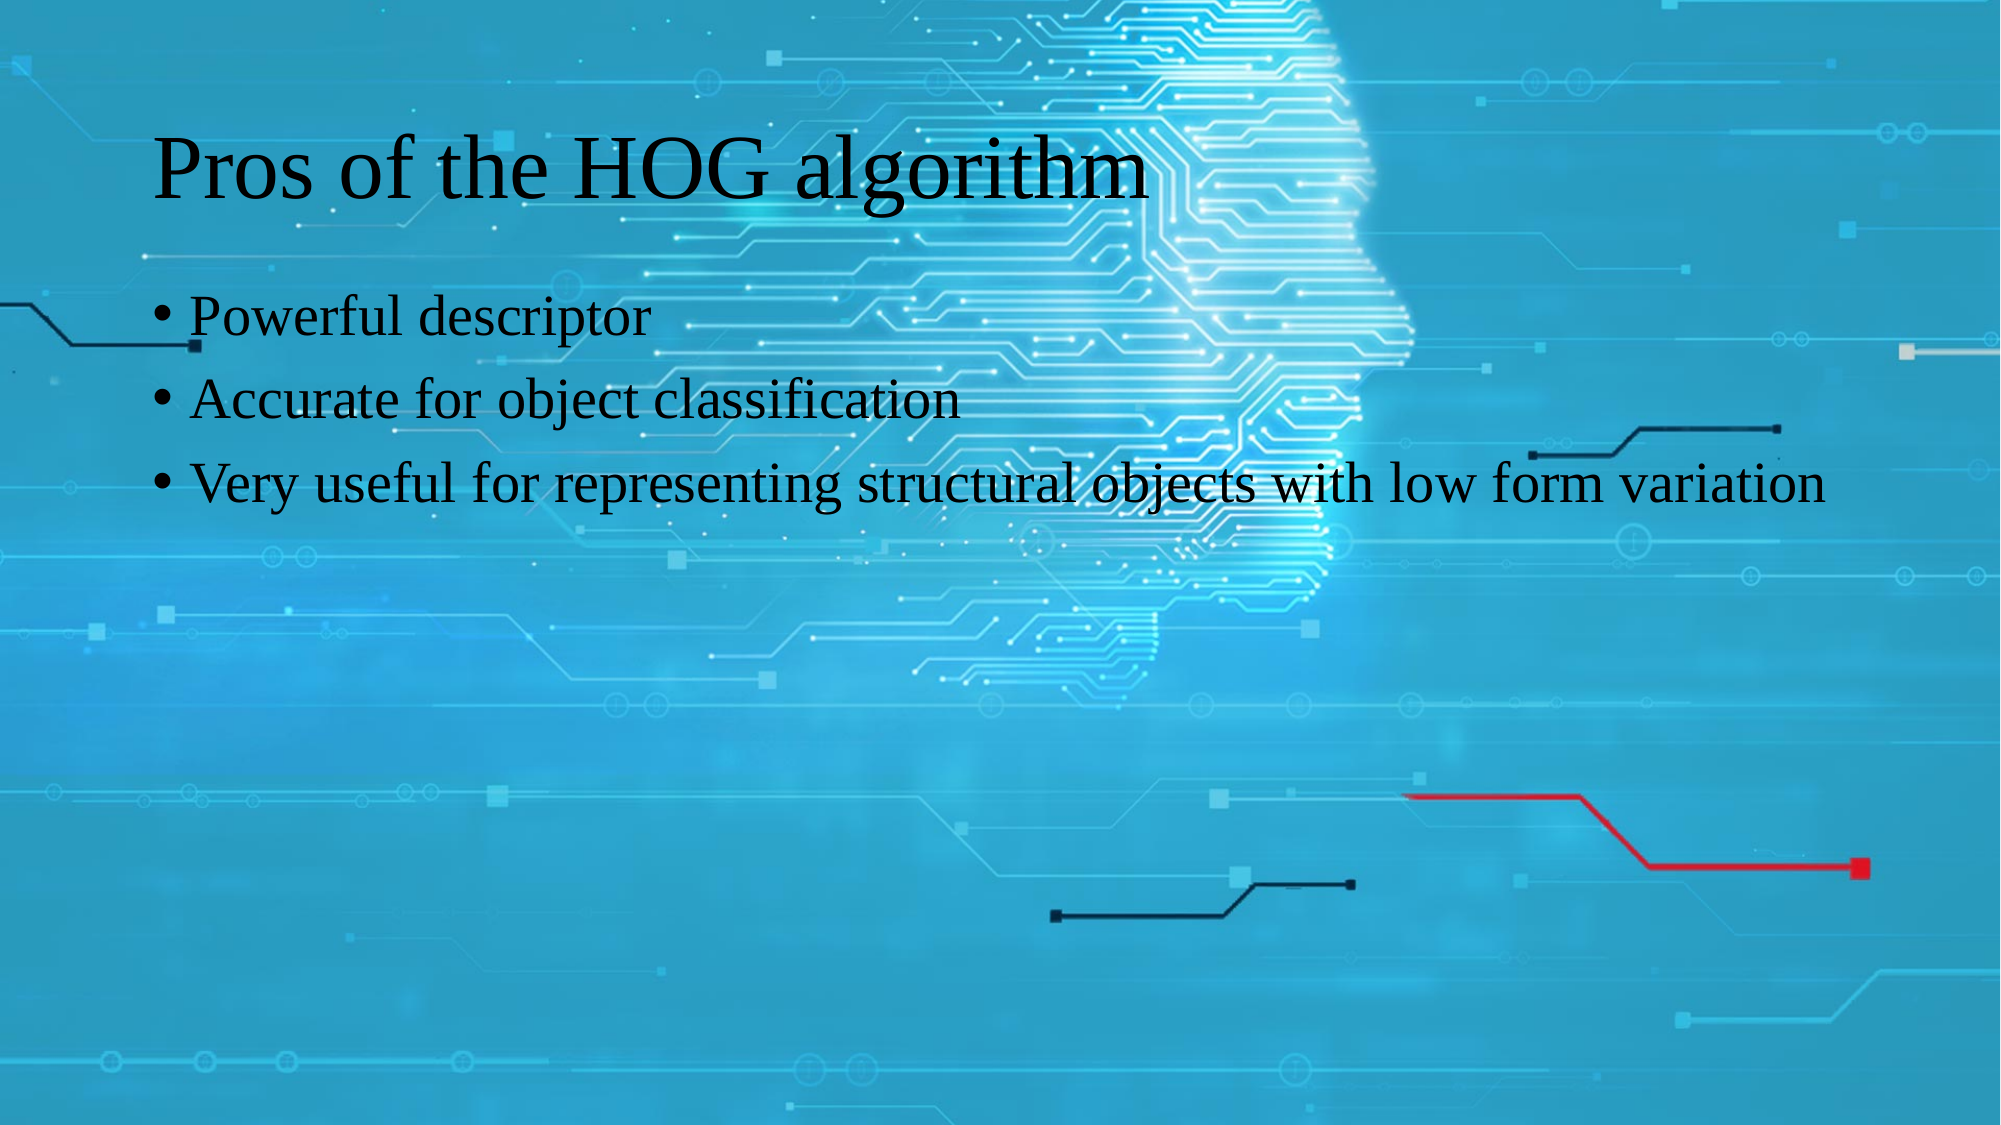

# Pros of the HOG algorithm
Powerful descriptor
Accurate for object classification
Very useful for representing structural objects with low form variation